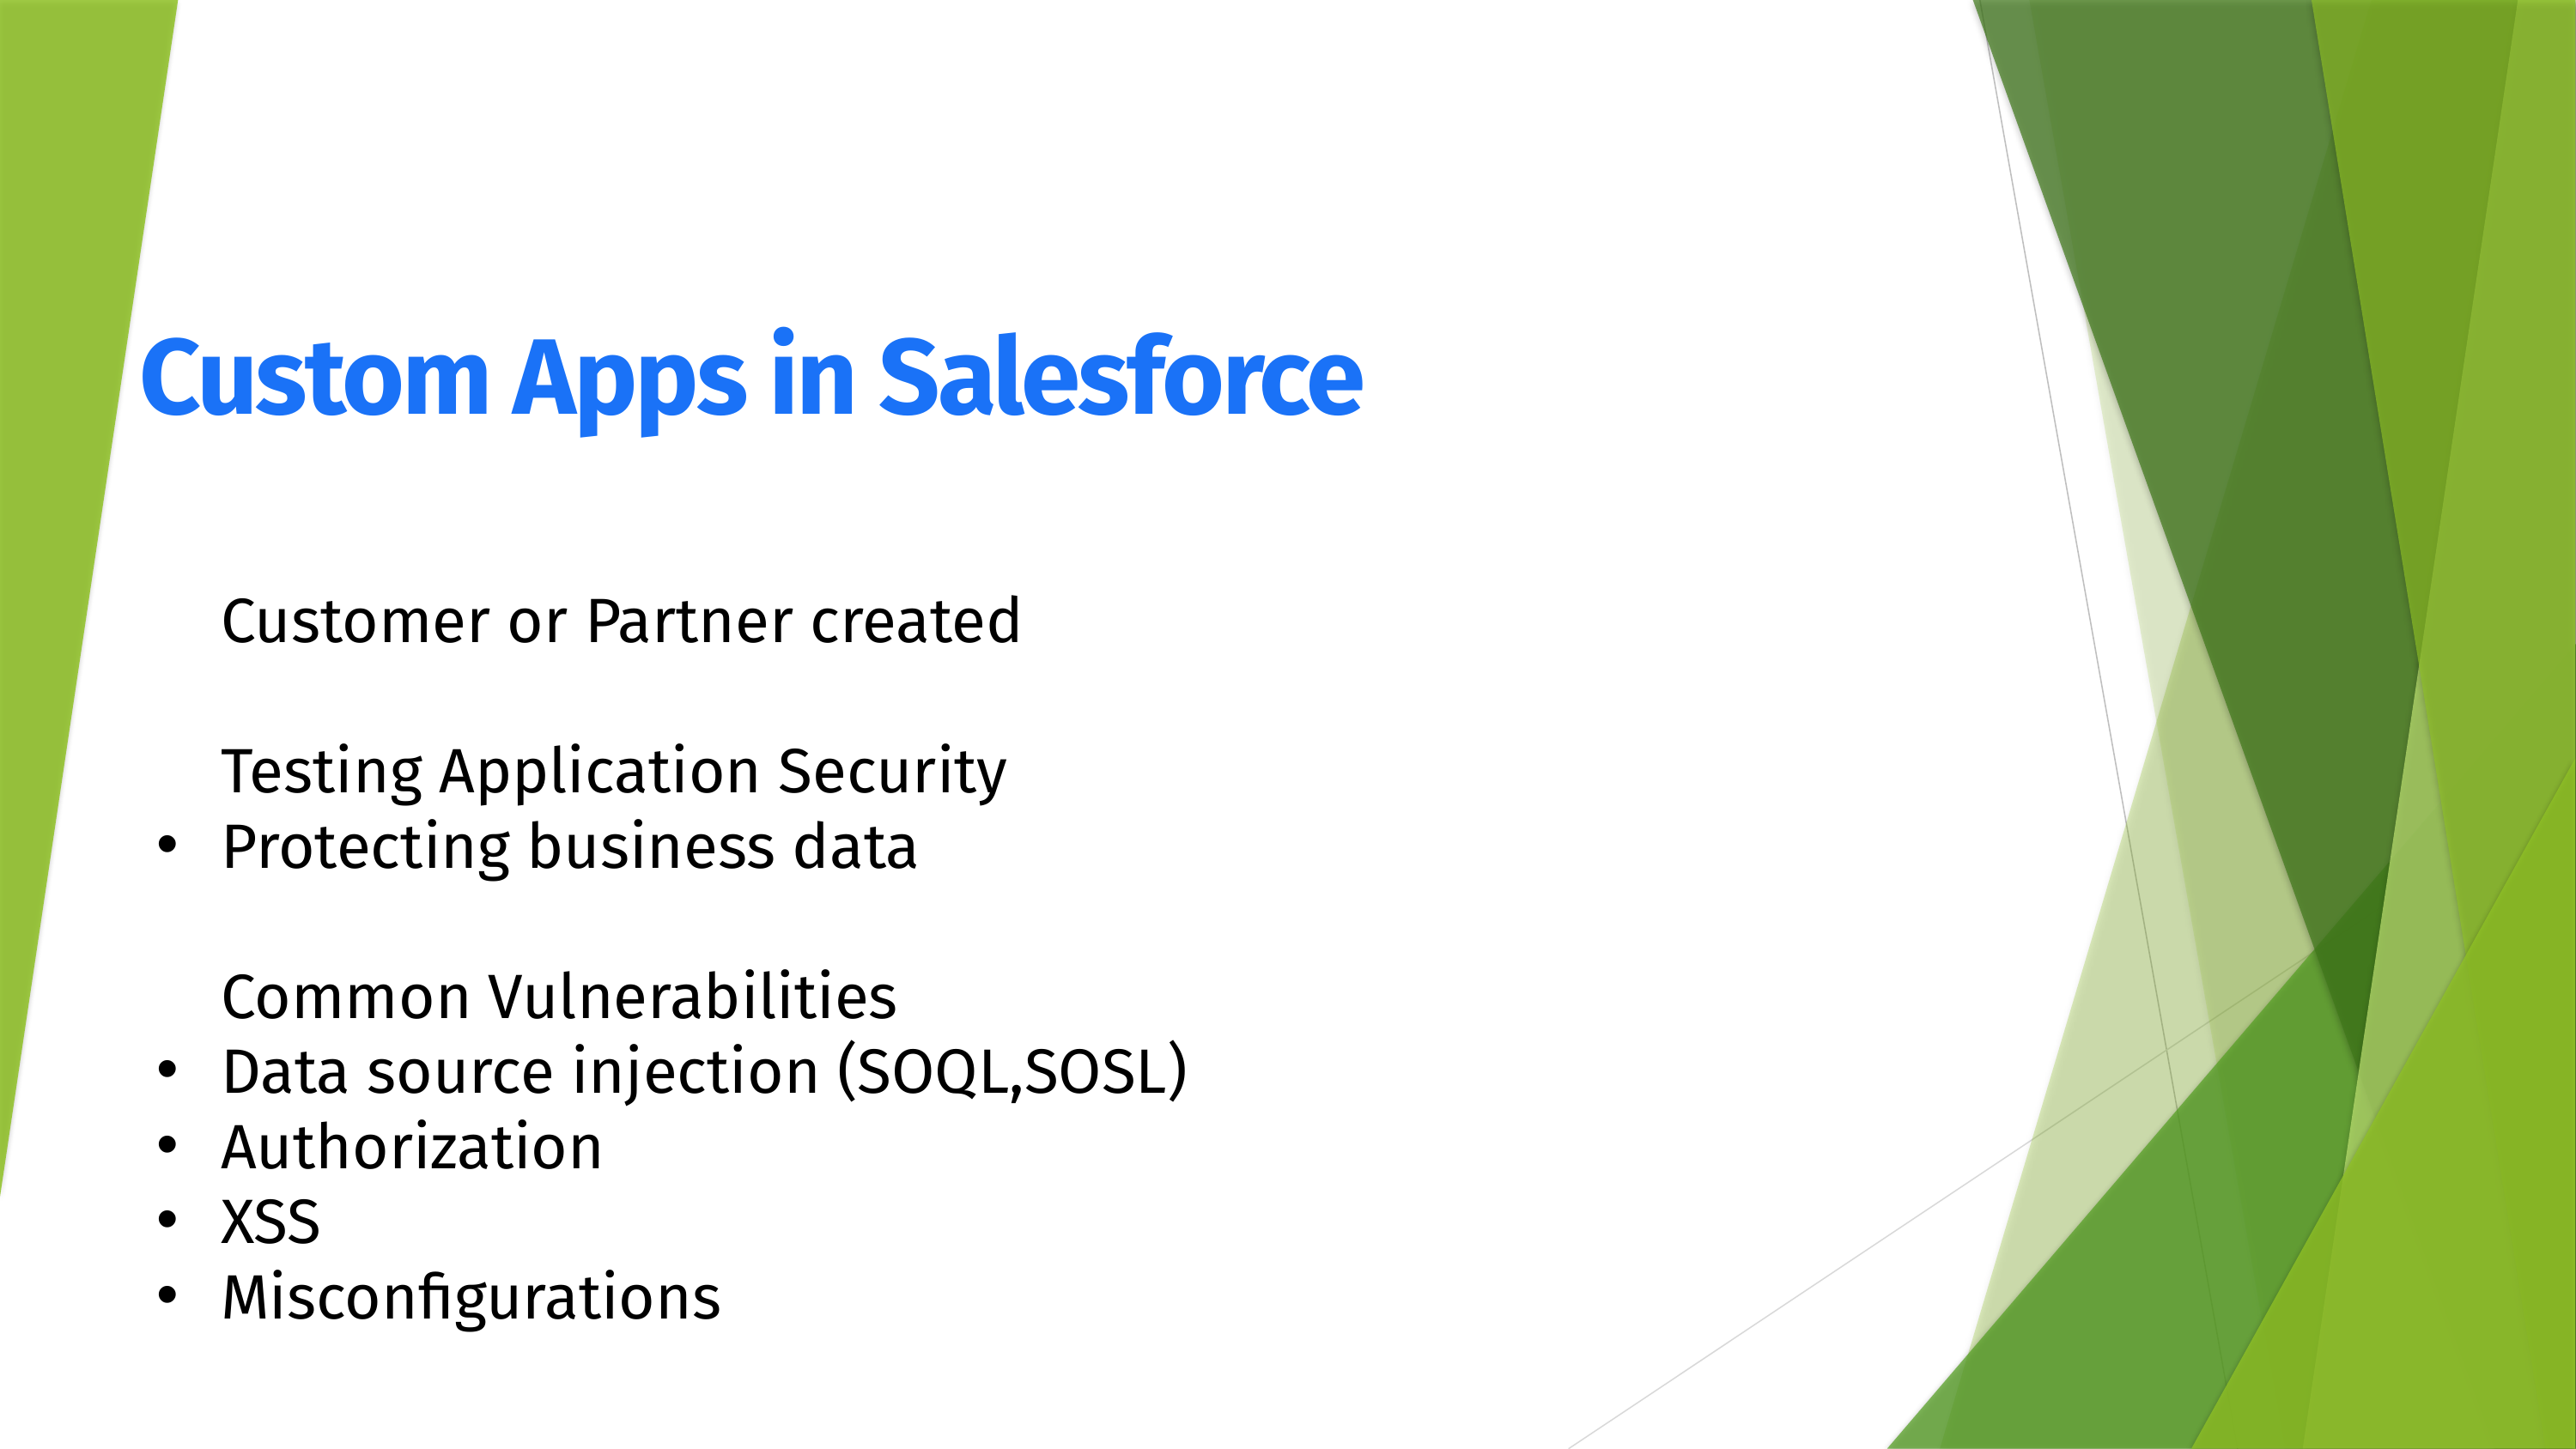

Custom Apps in Salesforce
Customer or Partner created

Testing Application Security
Protecting business data

Common Vulnerabilities
Data source injection (SOQL,SOSL)
Authorization
XSS
Misconfigurations